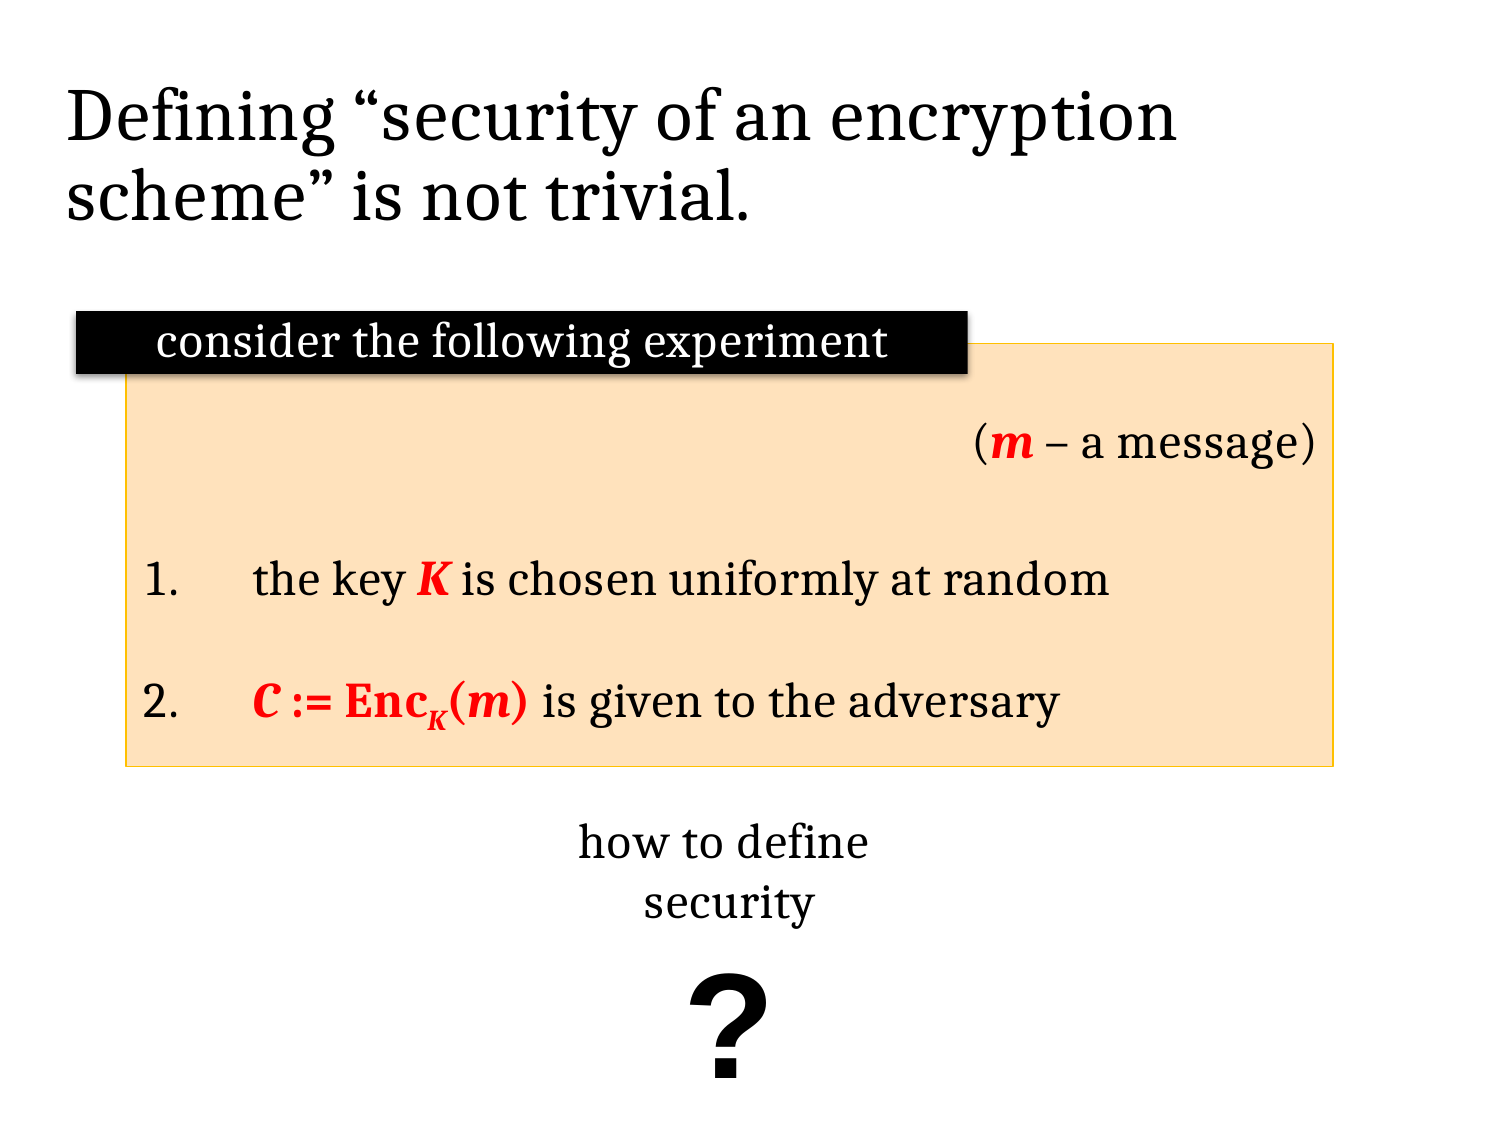

# Defining “security of an encryption scheme” is not trivial.

consider the following experiment

(m – a message)

 the key K is chosen uniformly at random
 C := EncK(m) is given to the adversary

how to define
security
?